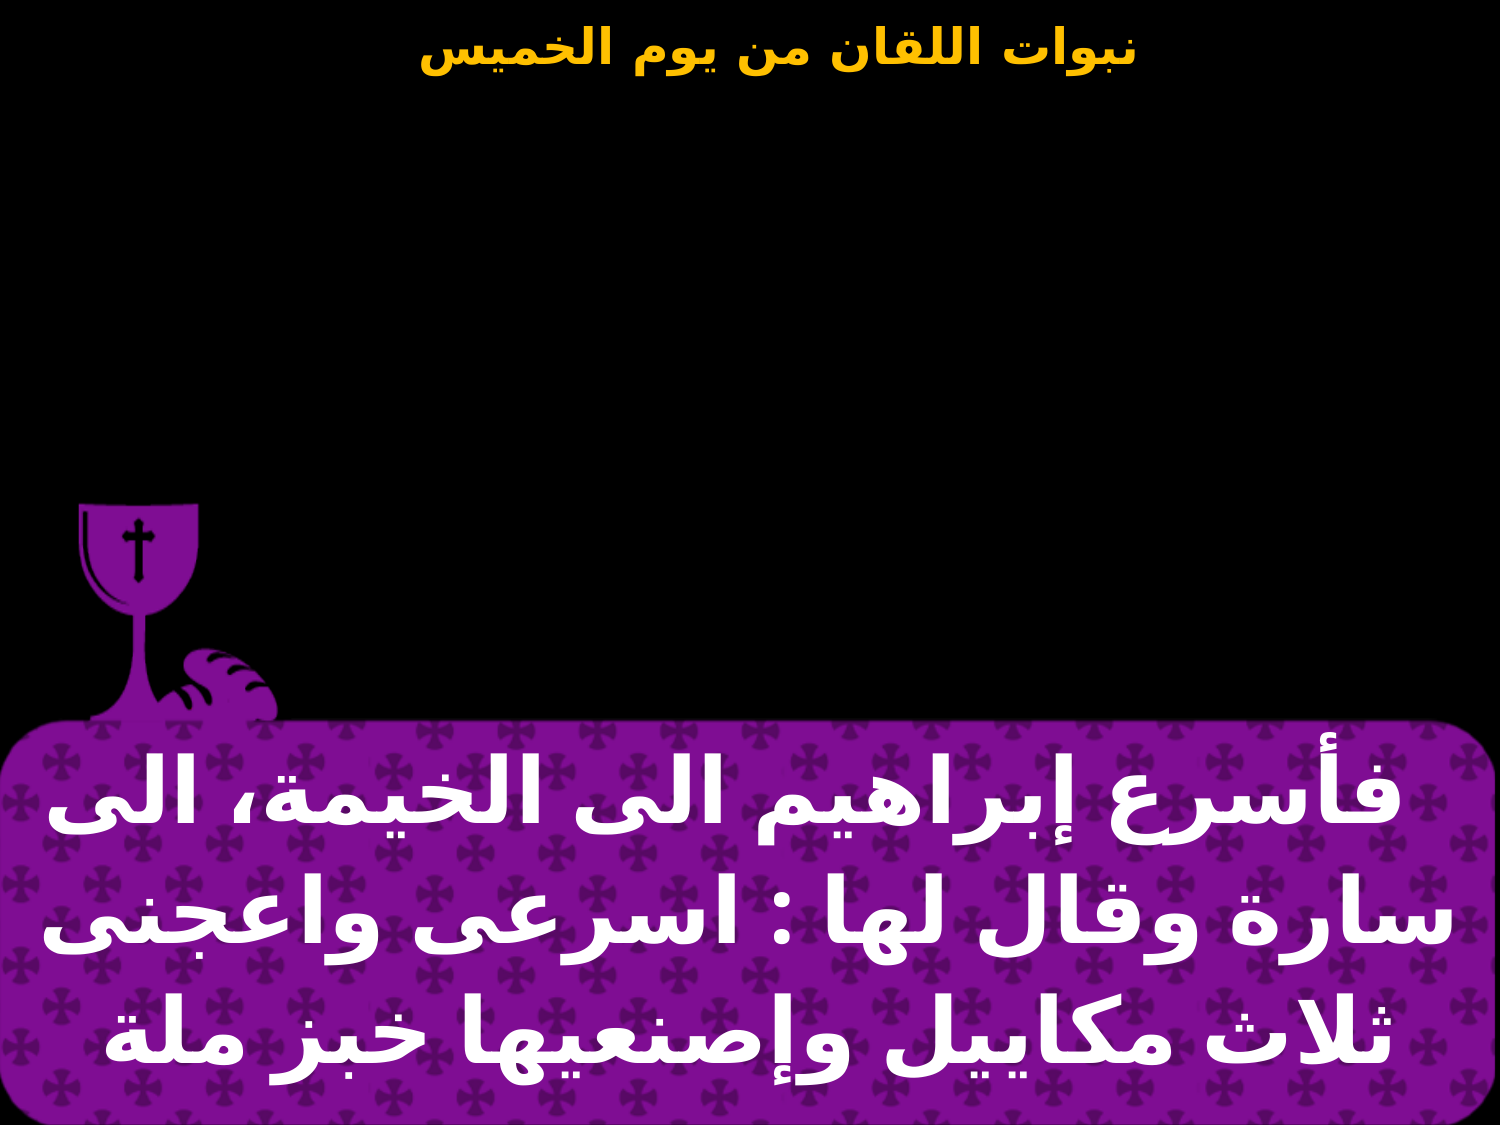

| فأسرع إبراهيم الى الخيمة، الى سارة وقال لها : اسرعى واعجنى ثلاث مكاييل وإصنعيها خبز ملة |
| --- |